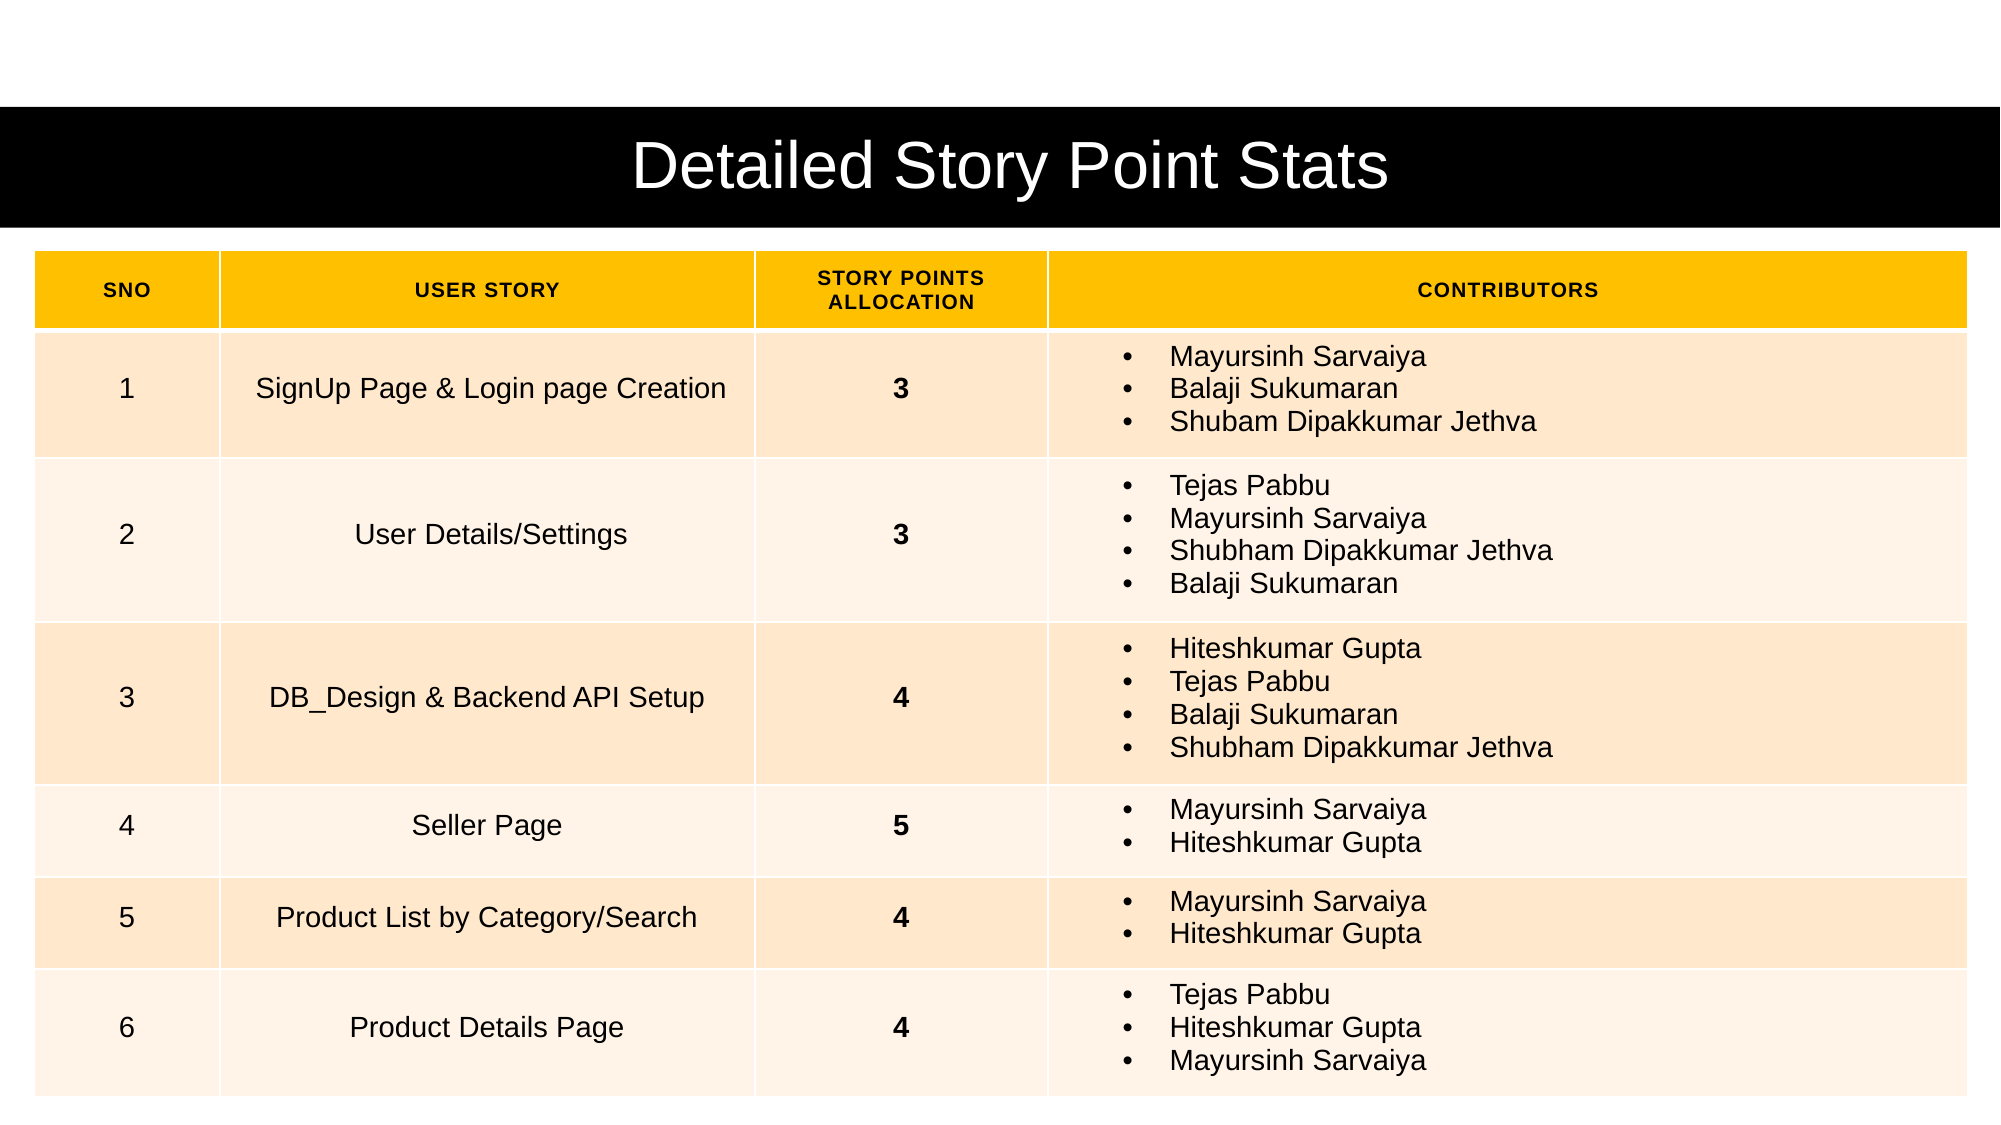

# Detailed Story Point Stats

| Sno | User Story | Story Points aLLOCATION | Contributors |
| --- | --- | --- | --- |
| 1 | SignUp Page & Login page Creation | 3 | Mayursinh Sarvaiya Balaji Sukumaran Shubam Dipakkumar Jethva |
| 2 | User Details/Settings | 3 | Tejas Pabbu Mayursinh Sarvaiya Shubham Dipakkumar Jethva Balaji Sukumaran |
| 3 | DB\_Design & Backend API Setup | 4 | Hiteshkumar Gupta Tejas Pabbu Balaji Sukumaran Shubham Dipakkumar Jethva |
| 4 | Seller Page | 5 | Mayursinh Sarvaiya Hiteshkumar Gupta |
| 5 | Product List by Category/Search | 4 | Mayursinh Sarvaiya Hiteshkumar Gupta |
| 6 | Product Details Page | 4 | Tejas Pabbu Hiteshkumar Gupta Mayursinh Sarvaiya |